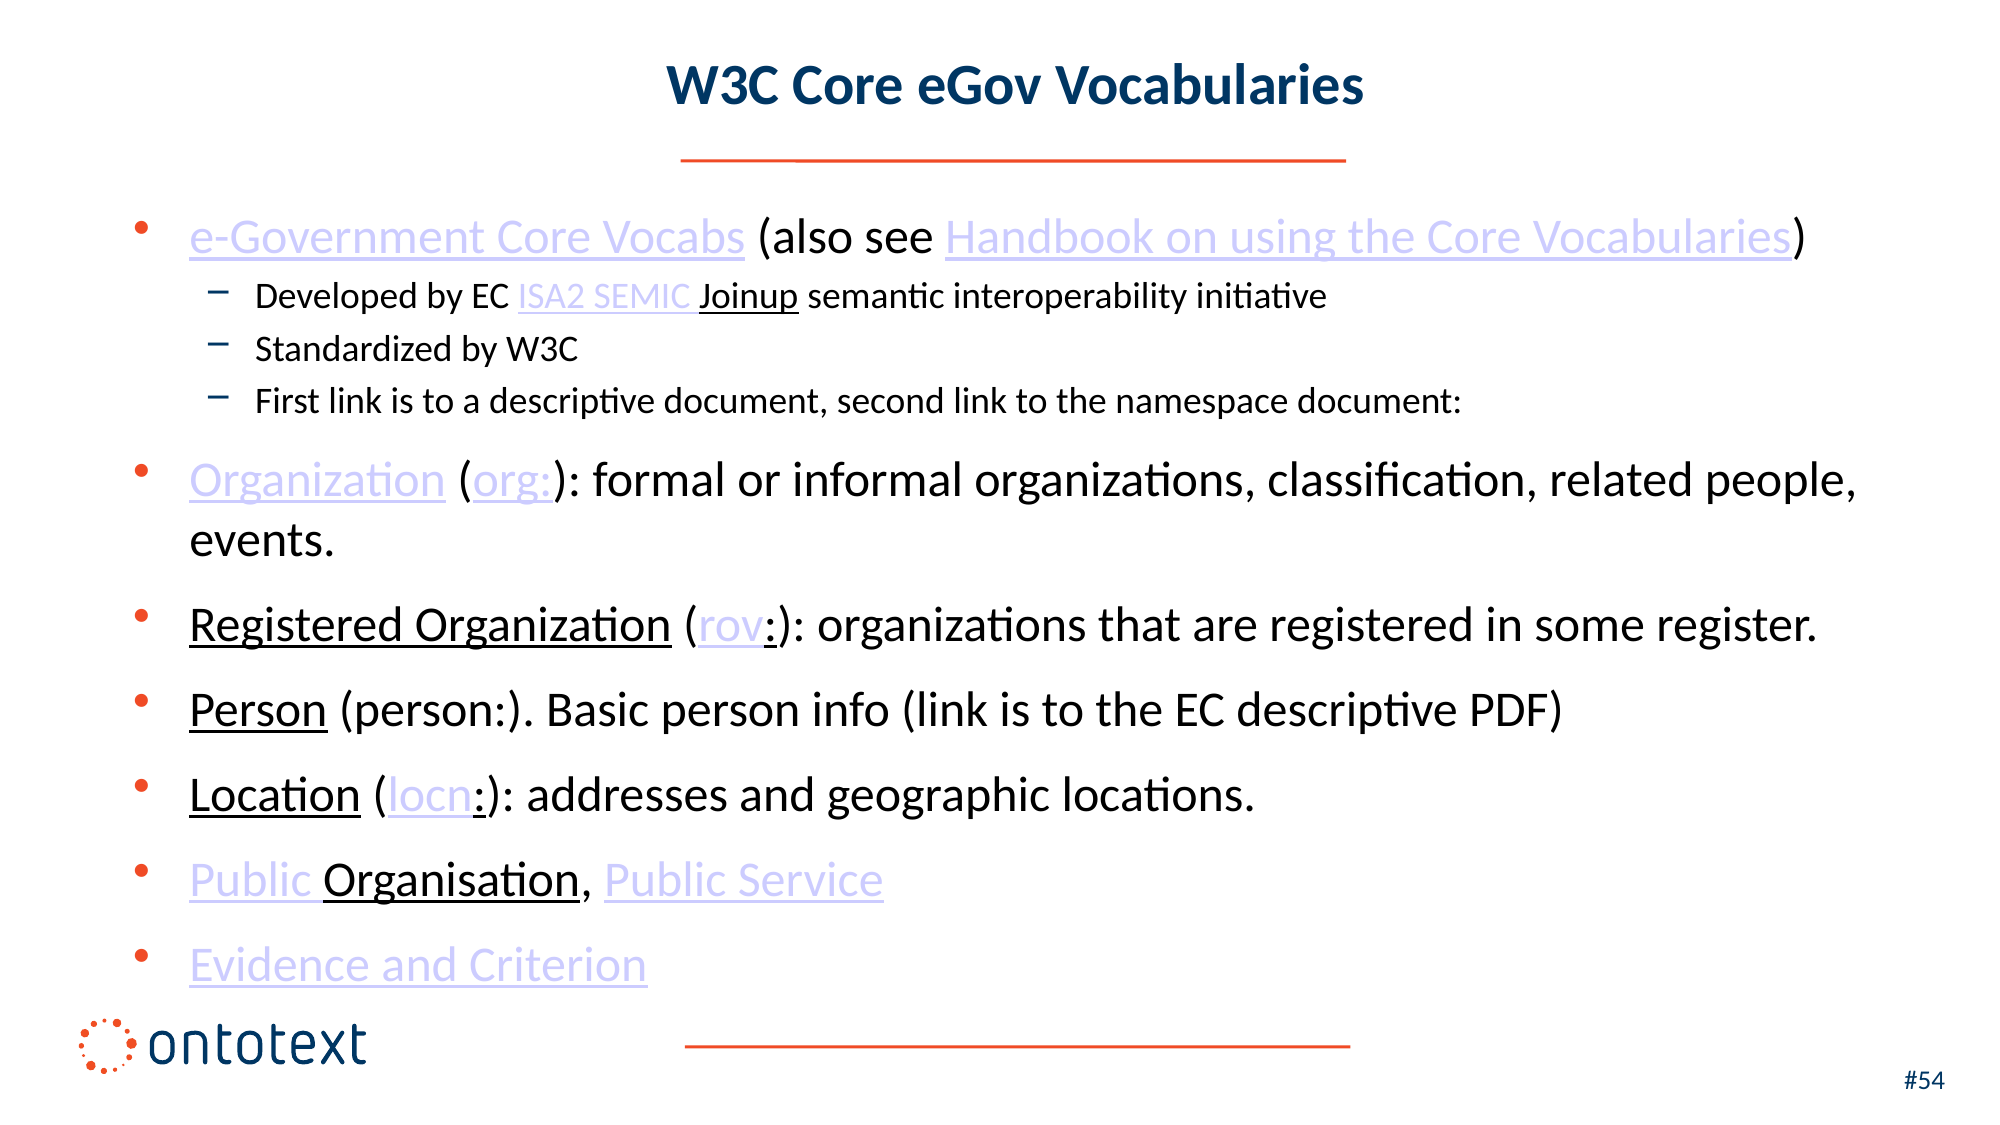

# W3C Core eGov Vocabularies
e-Government Core Vocabs (also see Handbook on using the Core Vocabularies)
Developed by EC ISA2 SEMIC Joinup semantic interoperability initiative
Standardized by W3C
First link is to a descriptive document, second link to the namespace document:
Organization (org:): formal or informal organizations, classification, related people, events.
Registered Organization (rov:): organizations that are registered in some register.
Person (person:). Basic person info (link is to the EC descriptive PDF)
Location (locn:): addresses and geographic locations.
Public Organisation, Public Service
Evidence and Criterion

#54